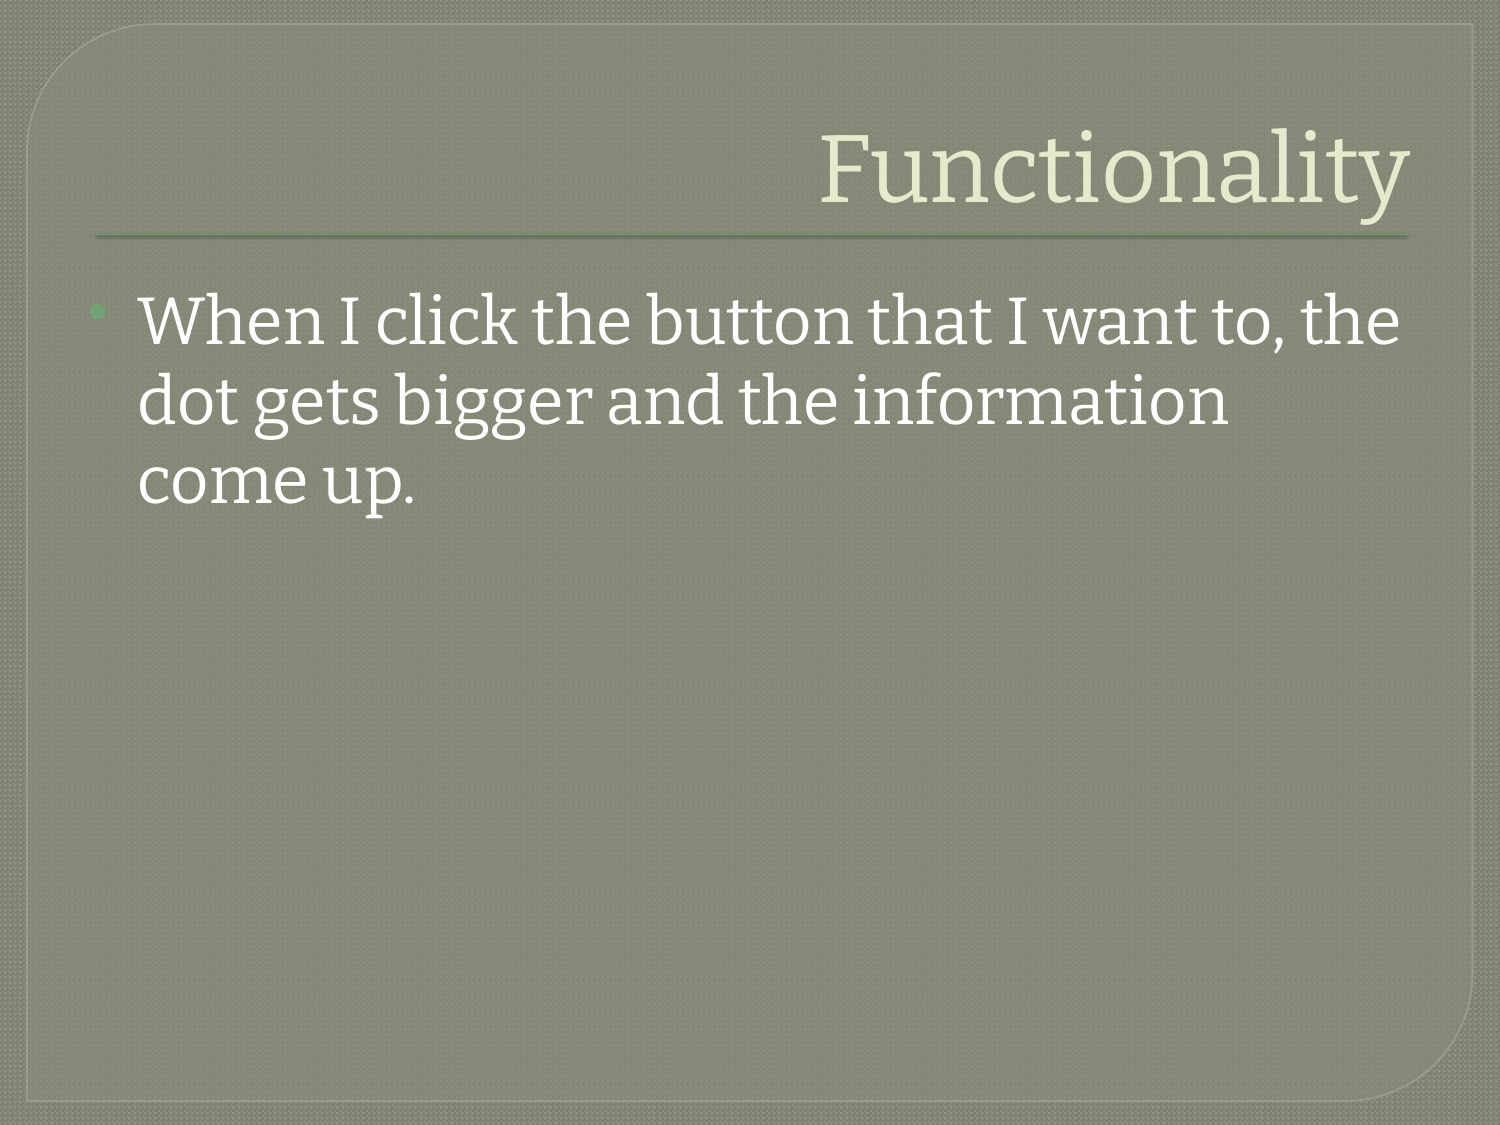

# Functionality
When I click the button that I want to, the dot gets bigger and the information come up.